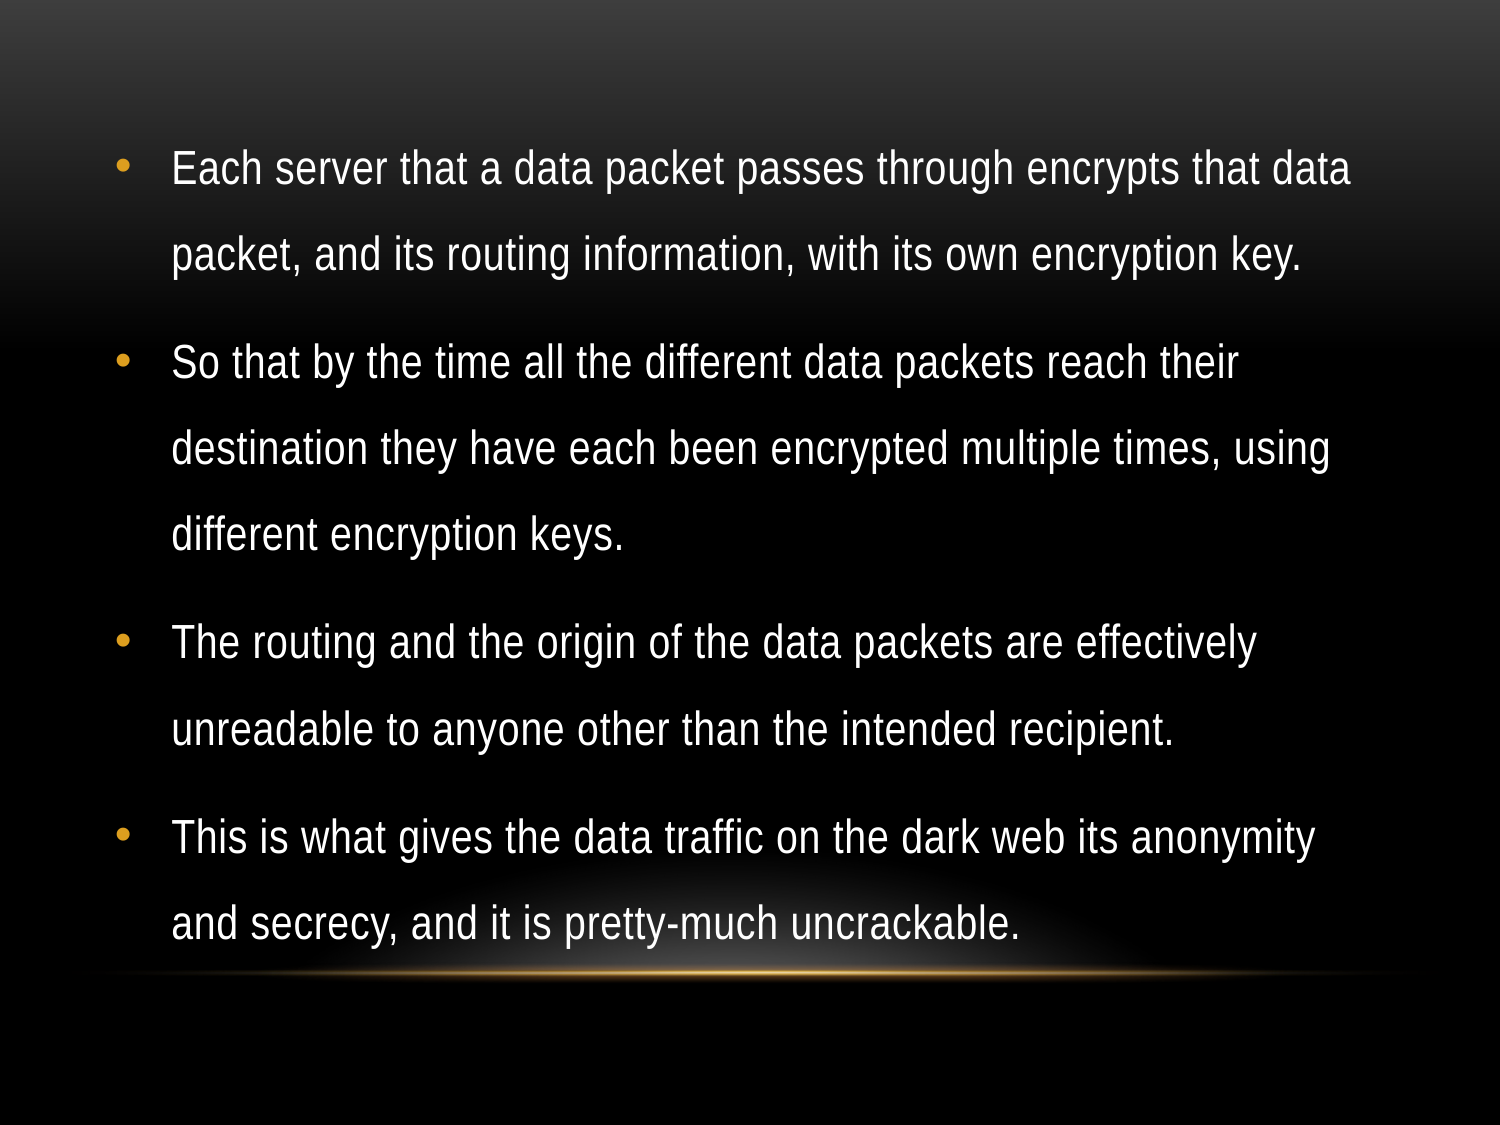

Each server that a data packet passes through encrypts that data packet, and its routing information, with its own encryption key.
So that by the time all the different data packets reach their destination they have each been encrypted multiple times, using different encryption keys.
The routing and the origin of the data packets are effectively unreadable to anyone other than the intended recipient.
This is what gives the data traffic on the dark web its anonymity and secrecy, and it is pretty-much uncrackable.